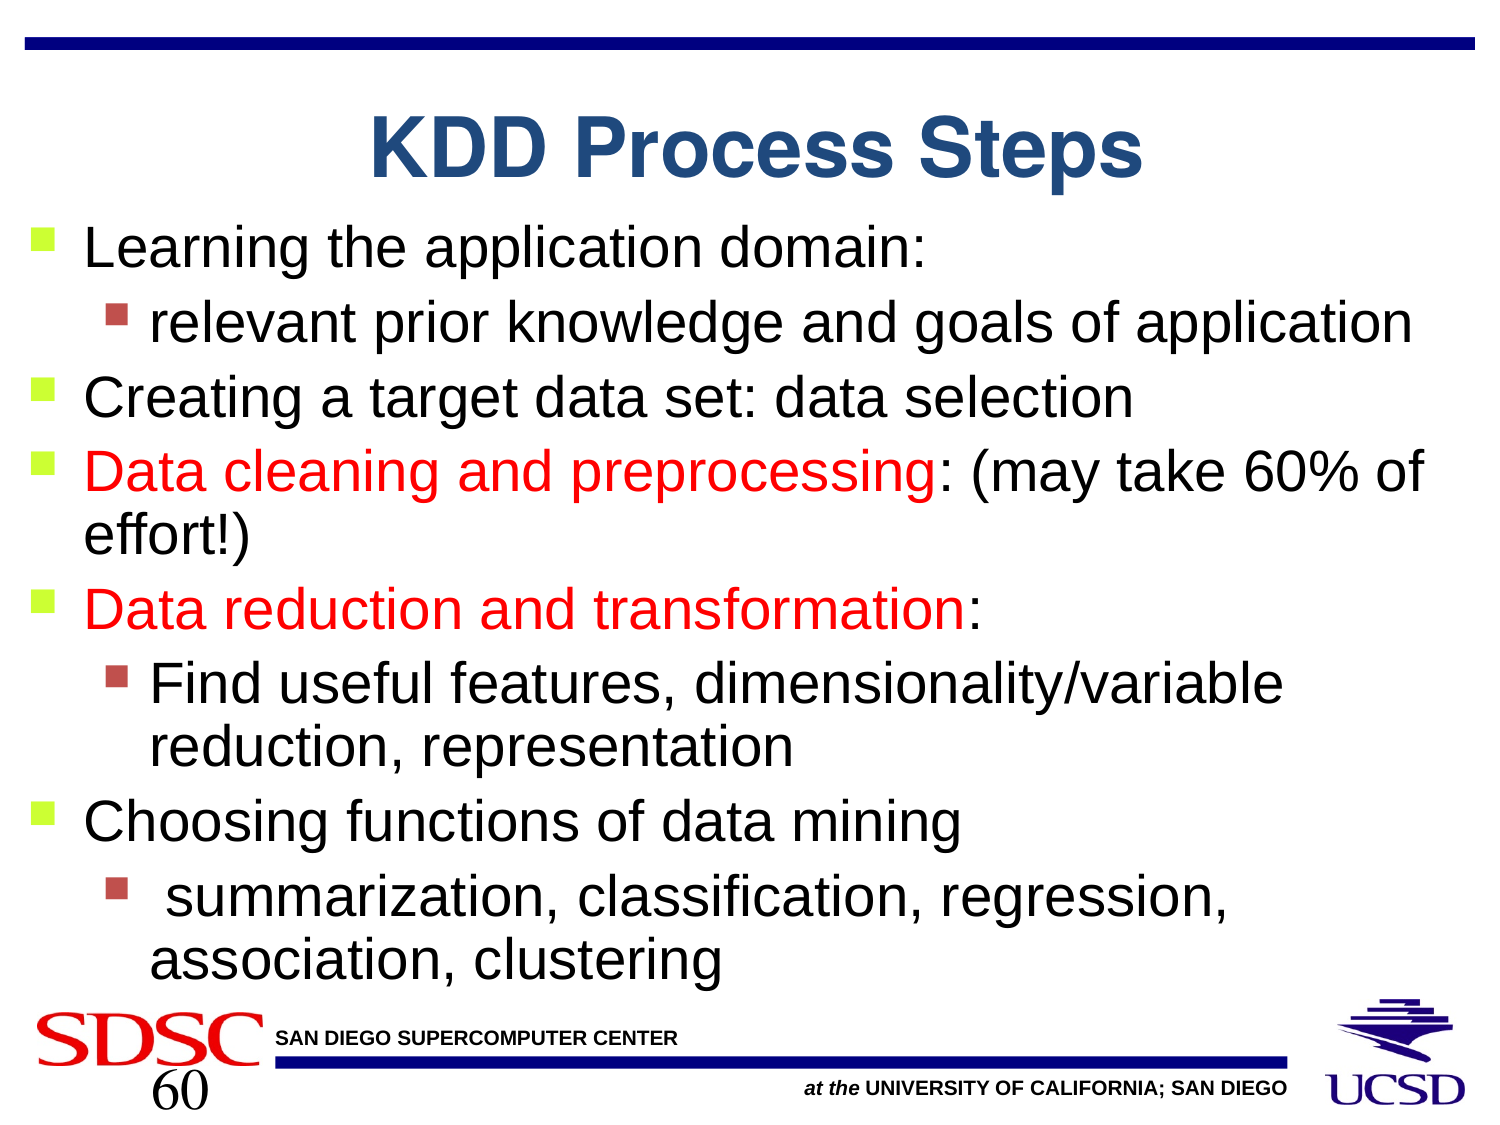

KDD Process Steps
Learning the application domain:
relevant prior knowledge and goals of application
Creating a target data set: data selection
Data cleaning and preprocessing: (may take 60% of effort!)
Data reduction and transformation:
Find useful features, dimensionality/variable reduction, representation
Choosing functions of data mining
 summarization, classification, regression, association, clustering
60